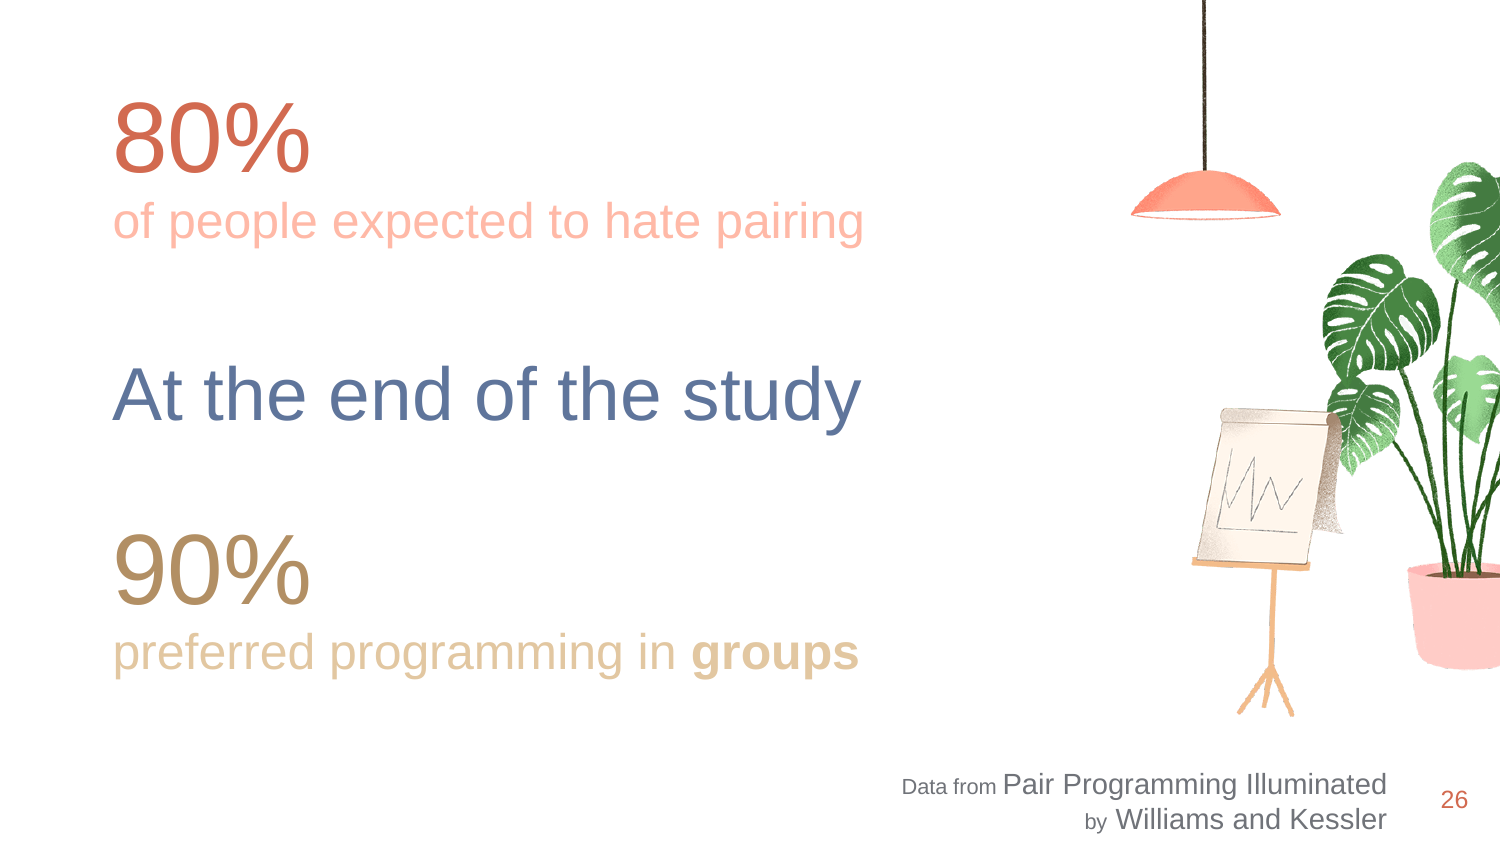

80%
of people expected to hate pairing
At the end of the study
90%
preferred programming in groups
Data from Pair Programming Illuminated 	    by Williams and Kessler
26